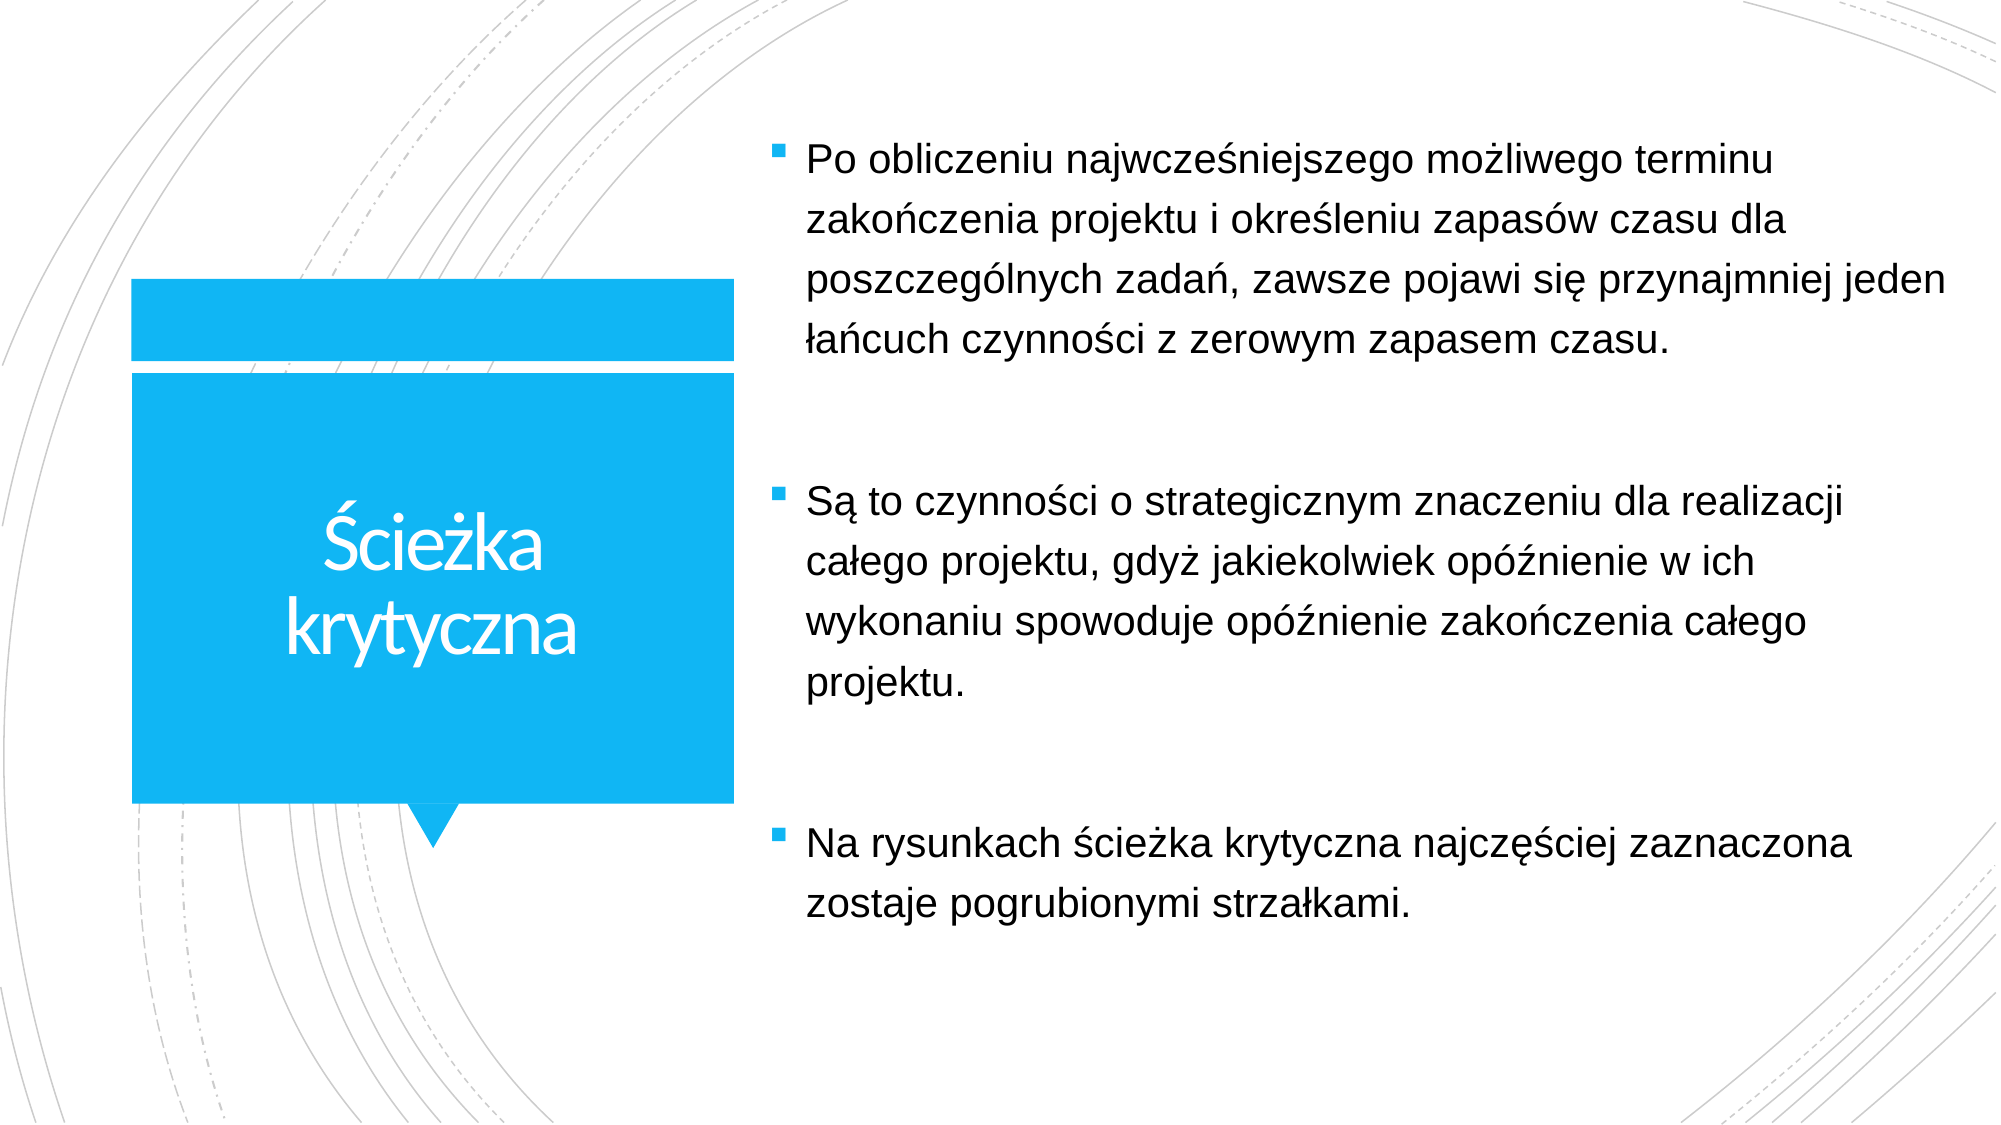

Po obliczeniu najwcześniejszego możliwego terminu zakończenia projektu i określeniu zapasów czasu dla poszczególnych zadań, zawsze pojawi się przynajmniej jeden łańcuch czynności z zerowym zapasem czasu.

Są to czynności o strategicznym znaczeniu dla realizacji całego projektu, gdyż jakiekolwiek opóźnienie w ich wykonaniu spowoduje opóźnienie zakończenia całego projektu.

Na rysunkach ścieżka krytyczna najczęściej zaznaczona zostaje pogrubionymi strzałkami.
# Ścieżka krytyczna